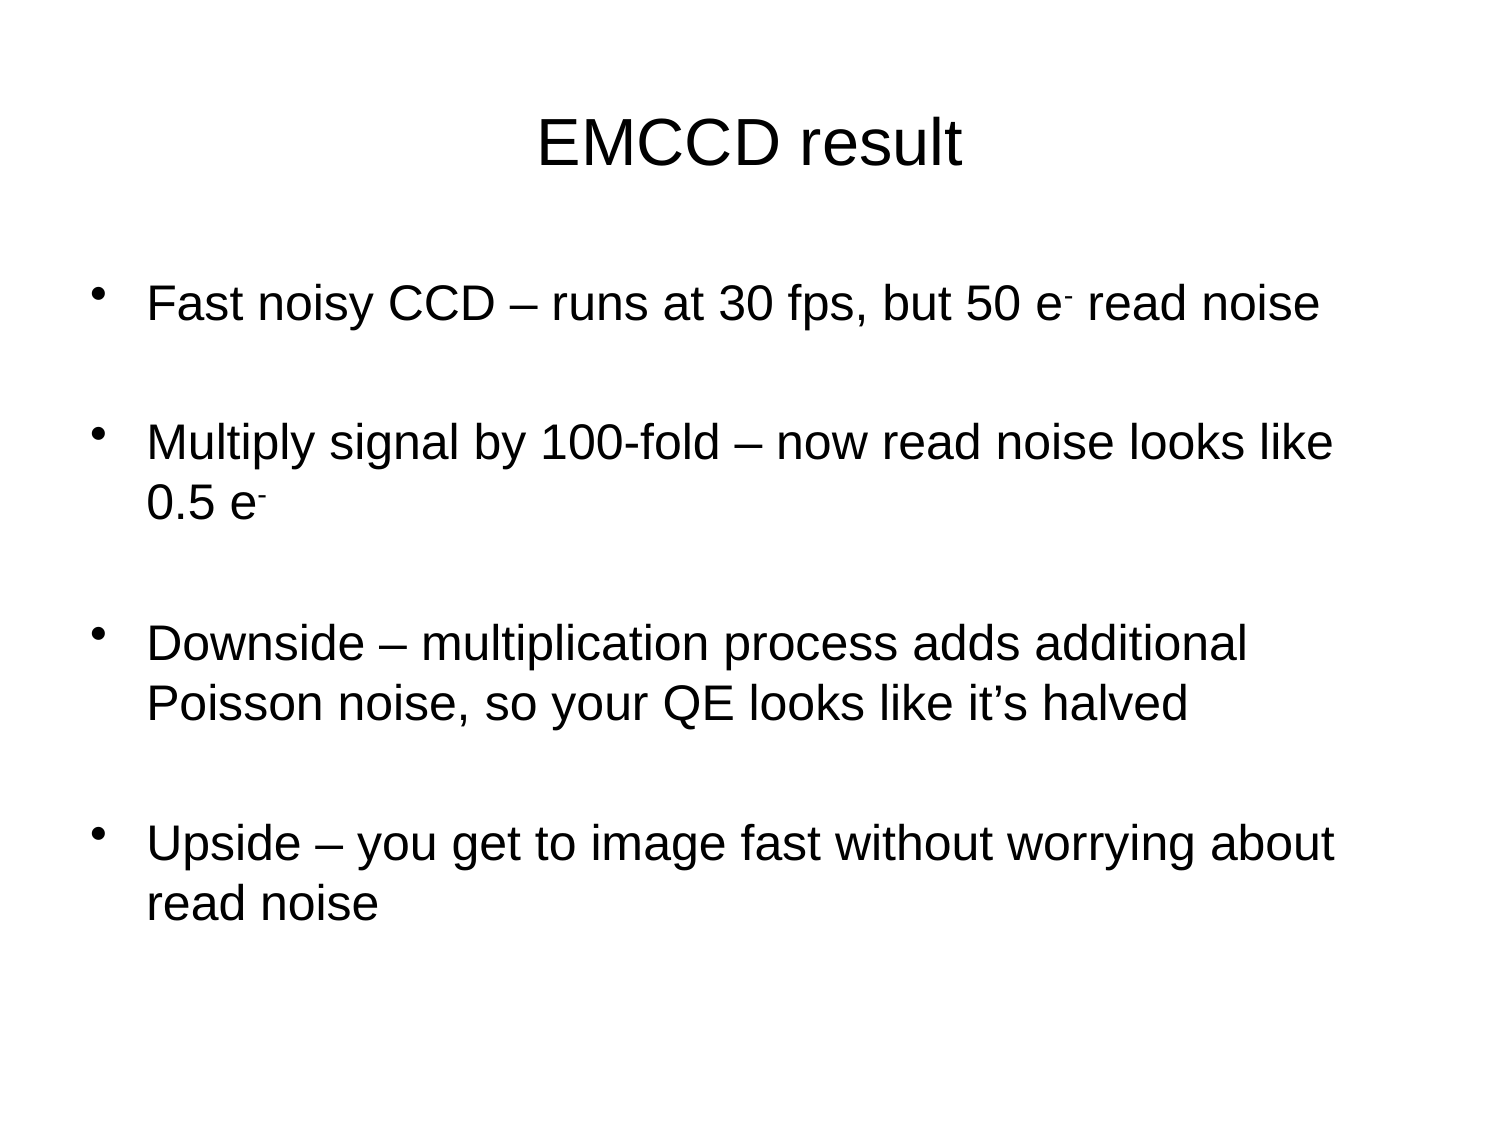

# EMCCD result
Fast noisy CCD – runs at 30 fps, but 50 e- read noise

Multiply signal by 100-fold – now read noise looks like 0.5 e-

Downside – multiplication process adds additional Poisson noise, so your QE looks like it’s halved

Upside – you get to image fast without worrying about read noise